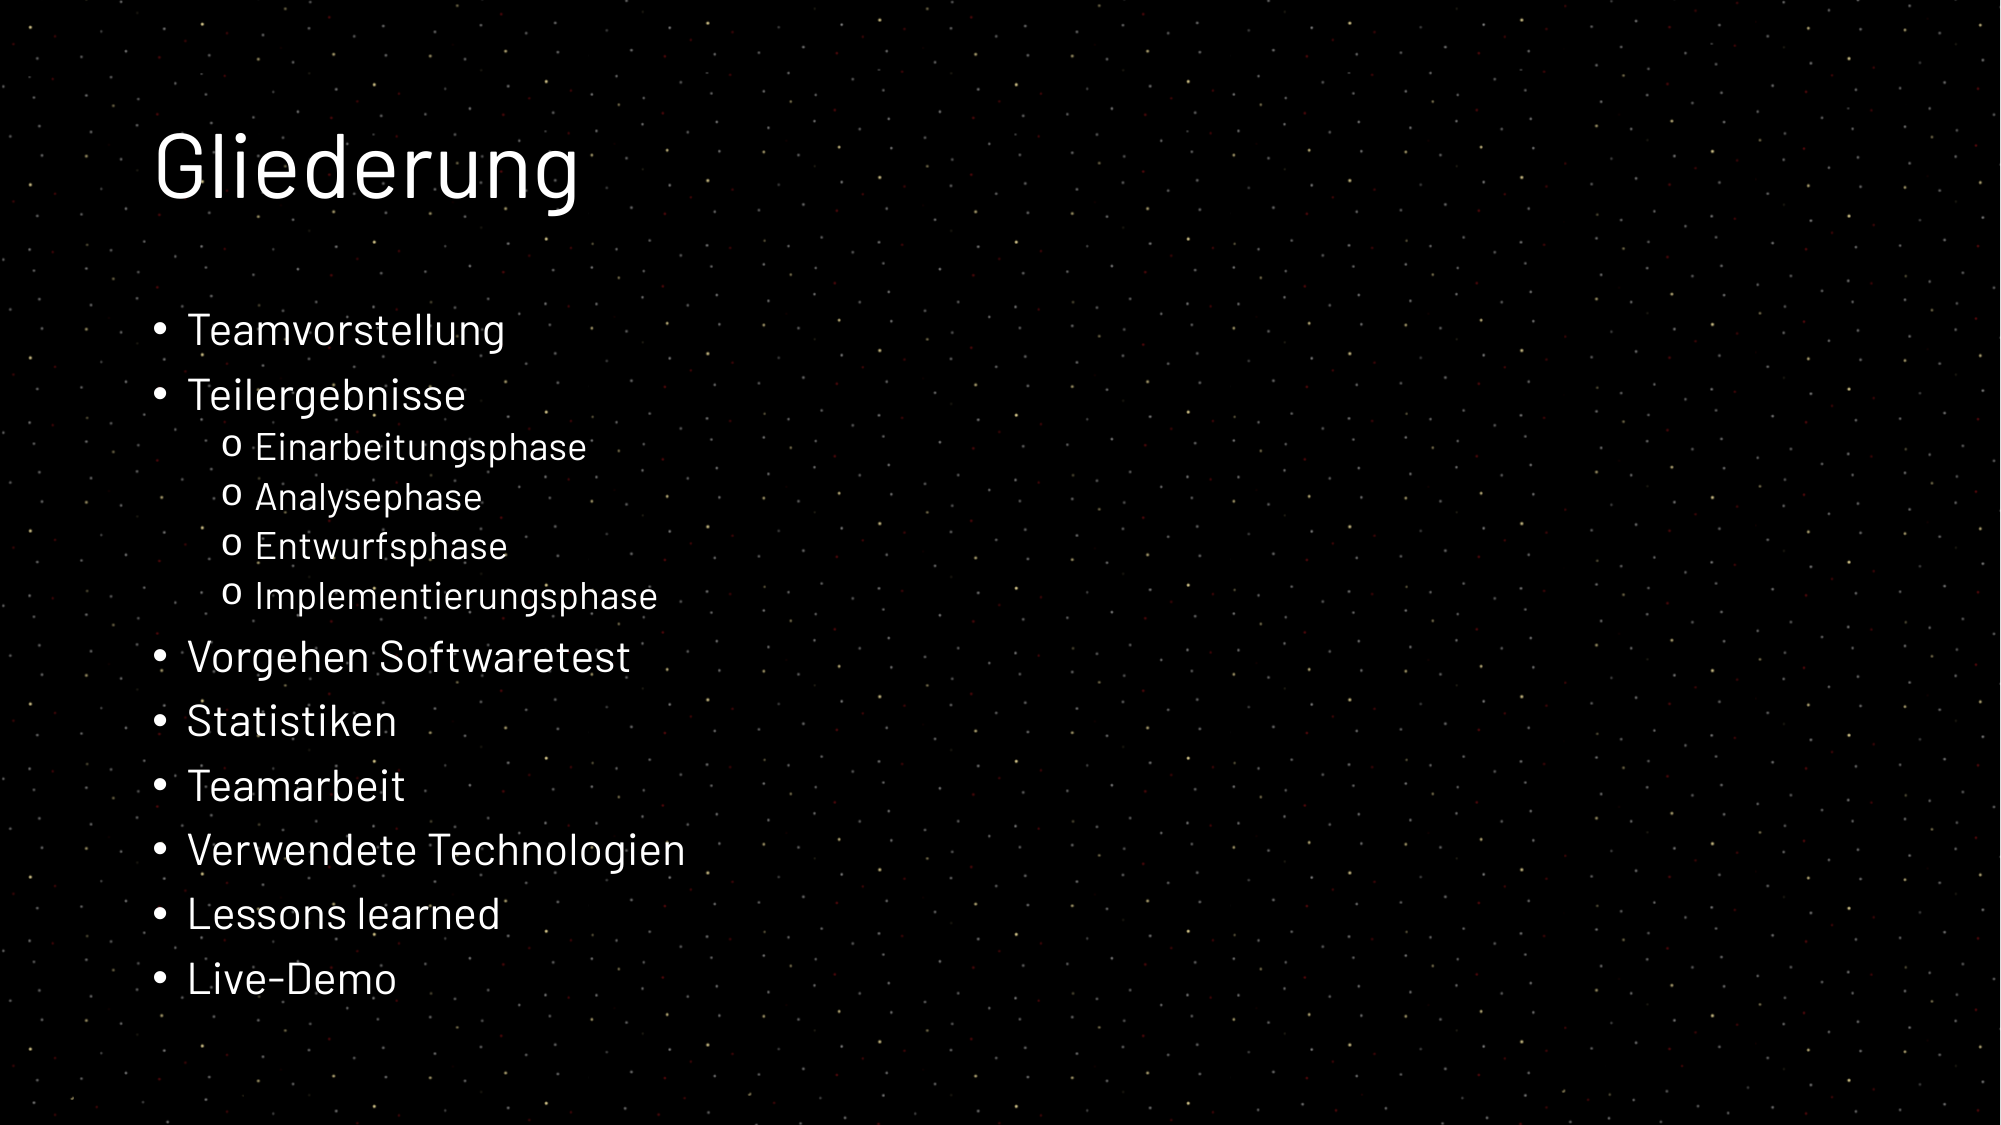

# Gliederung
Teamvorstellung
Teilergebnisse
Einarbeitungsphase
Analysephase
Entwurfsphase
Implementierungsphase
Vorgehen Softwaretest
Statistiken
Teamarbeit
Verwendete Technologien
Lessons learned
Live-Demo